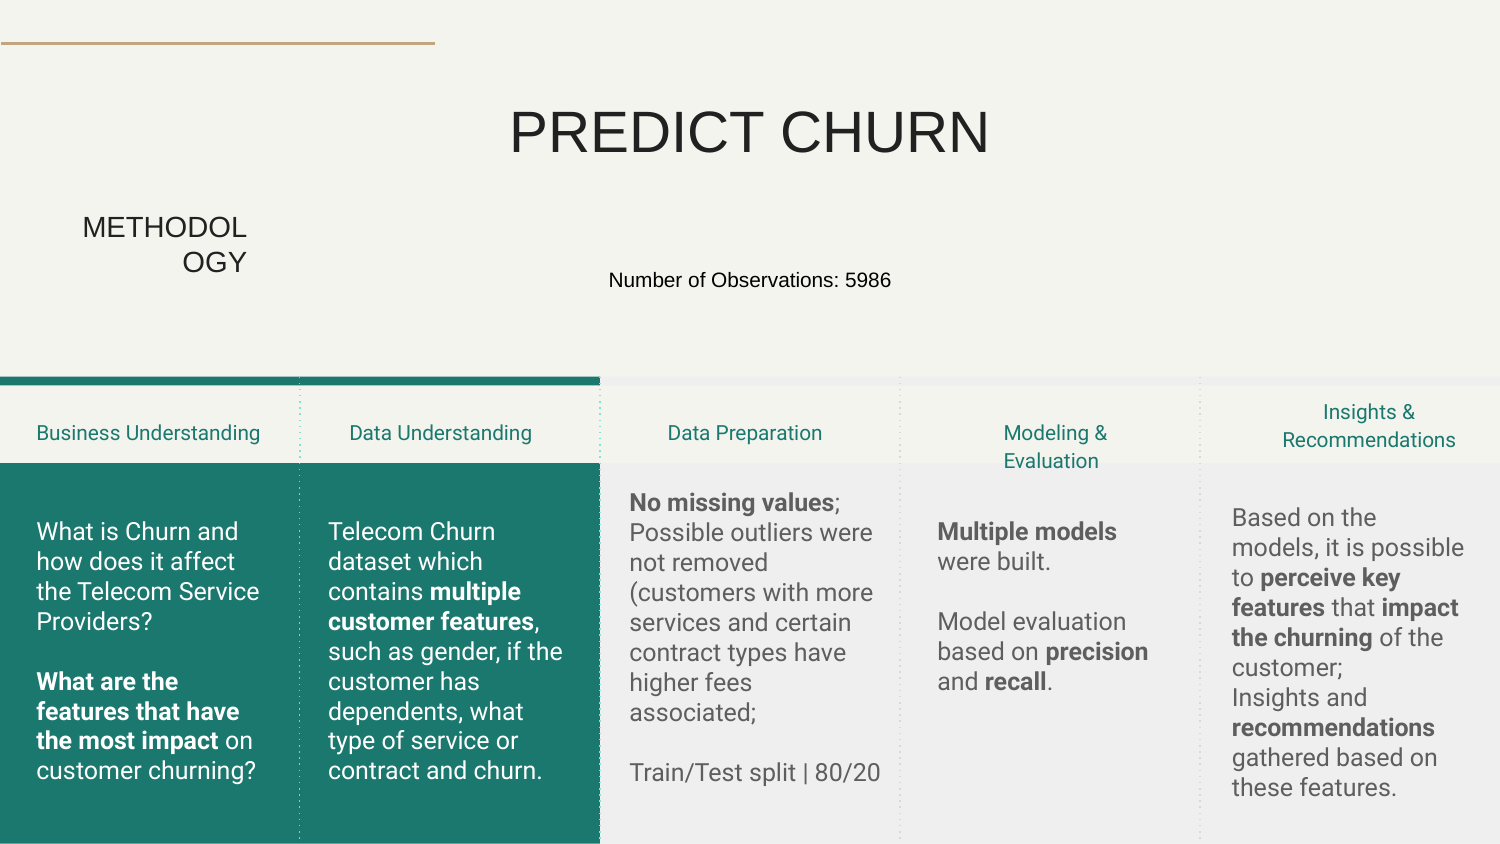

# PREDICT CHURN
METHODOLOGY
Number of Observations: 5986

Business Understanding

What is Churn and how does it affect the Telecom Service Providers?

What are the features that have the most impact on customer churning?

Telecom Churn dataset which contains multiple customer features, such as gender, if the customer has dependents, what type of service or contract and churn.

No missing values;
Possible outliers were not removed (customers with more services and certain contract types have higher fees associated;

Train/Test split | 80/20

Multiple models were built.

Model evaluation based on precision and recall.

Based on the models, it is possible to perceive key features that impact the churning of the customer;
Insights and recommendations gathered based on these features.
Insights & Recommendations
Data Understanding
Data Preparation
Modeling & Evaluation